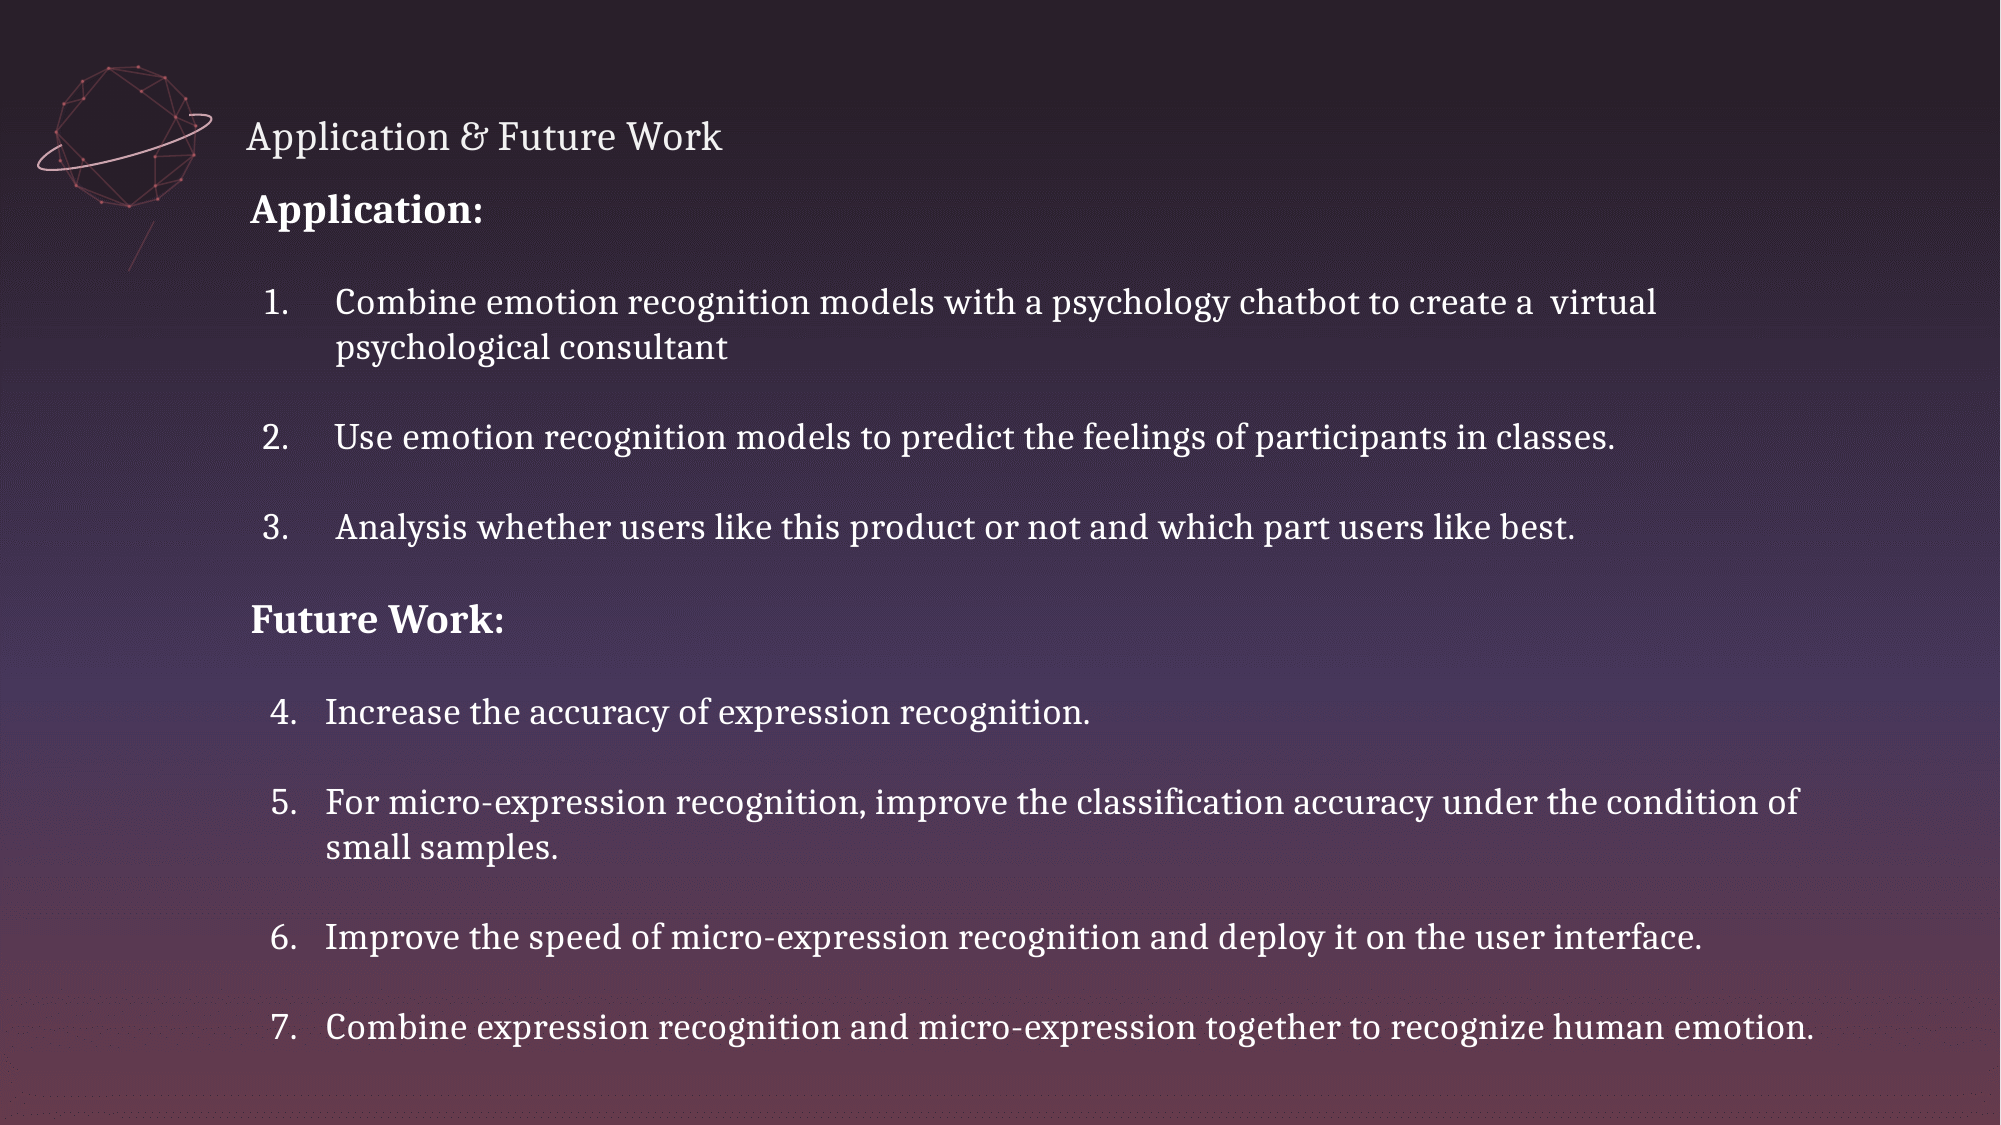

Application & Future Work
Application:

Combine emotion recognition models with a psychology chatbot to create a  virtual psychological consultant

Use emotion recognition models to predict the feelings of participants in classes.

Analysis whether users like this product or not and which part users like best.

Future Work:

Increase the accuracy of expression recognition.

For micro-expression recognition, improve the classification accuracy under the condition of small samples.

Improve the speed of micro-expression recognition and deploy it on the user interface.

Combine expression recognition and micro-expression together to recognize human emotion.

Facial expressions play an important role in emotion recognition and are used to recognize people in non-verbal communication. They are very important in daily emotional communication, second only to tone. They are also indicators of emotion, allowing a person to express an emotional state. People can immediately recognize a person’s emotional state. Therefore, information about facial expressions is usually used in automatic systems for emotion recognition.
The human face is the most exposed part of the body, allowing the use of computer vision systems to analyze facial images to identify emotions. Changes in lighting conditions and head position are the main factors that affect the quality of emotion recognition systems that use cameras. Methods based on two-dimensional image analysis are particularly sensitive to these factors. The method of realizing a three-dimensional face model is more promising.